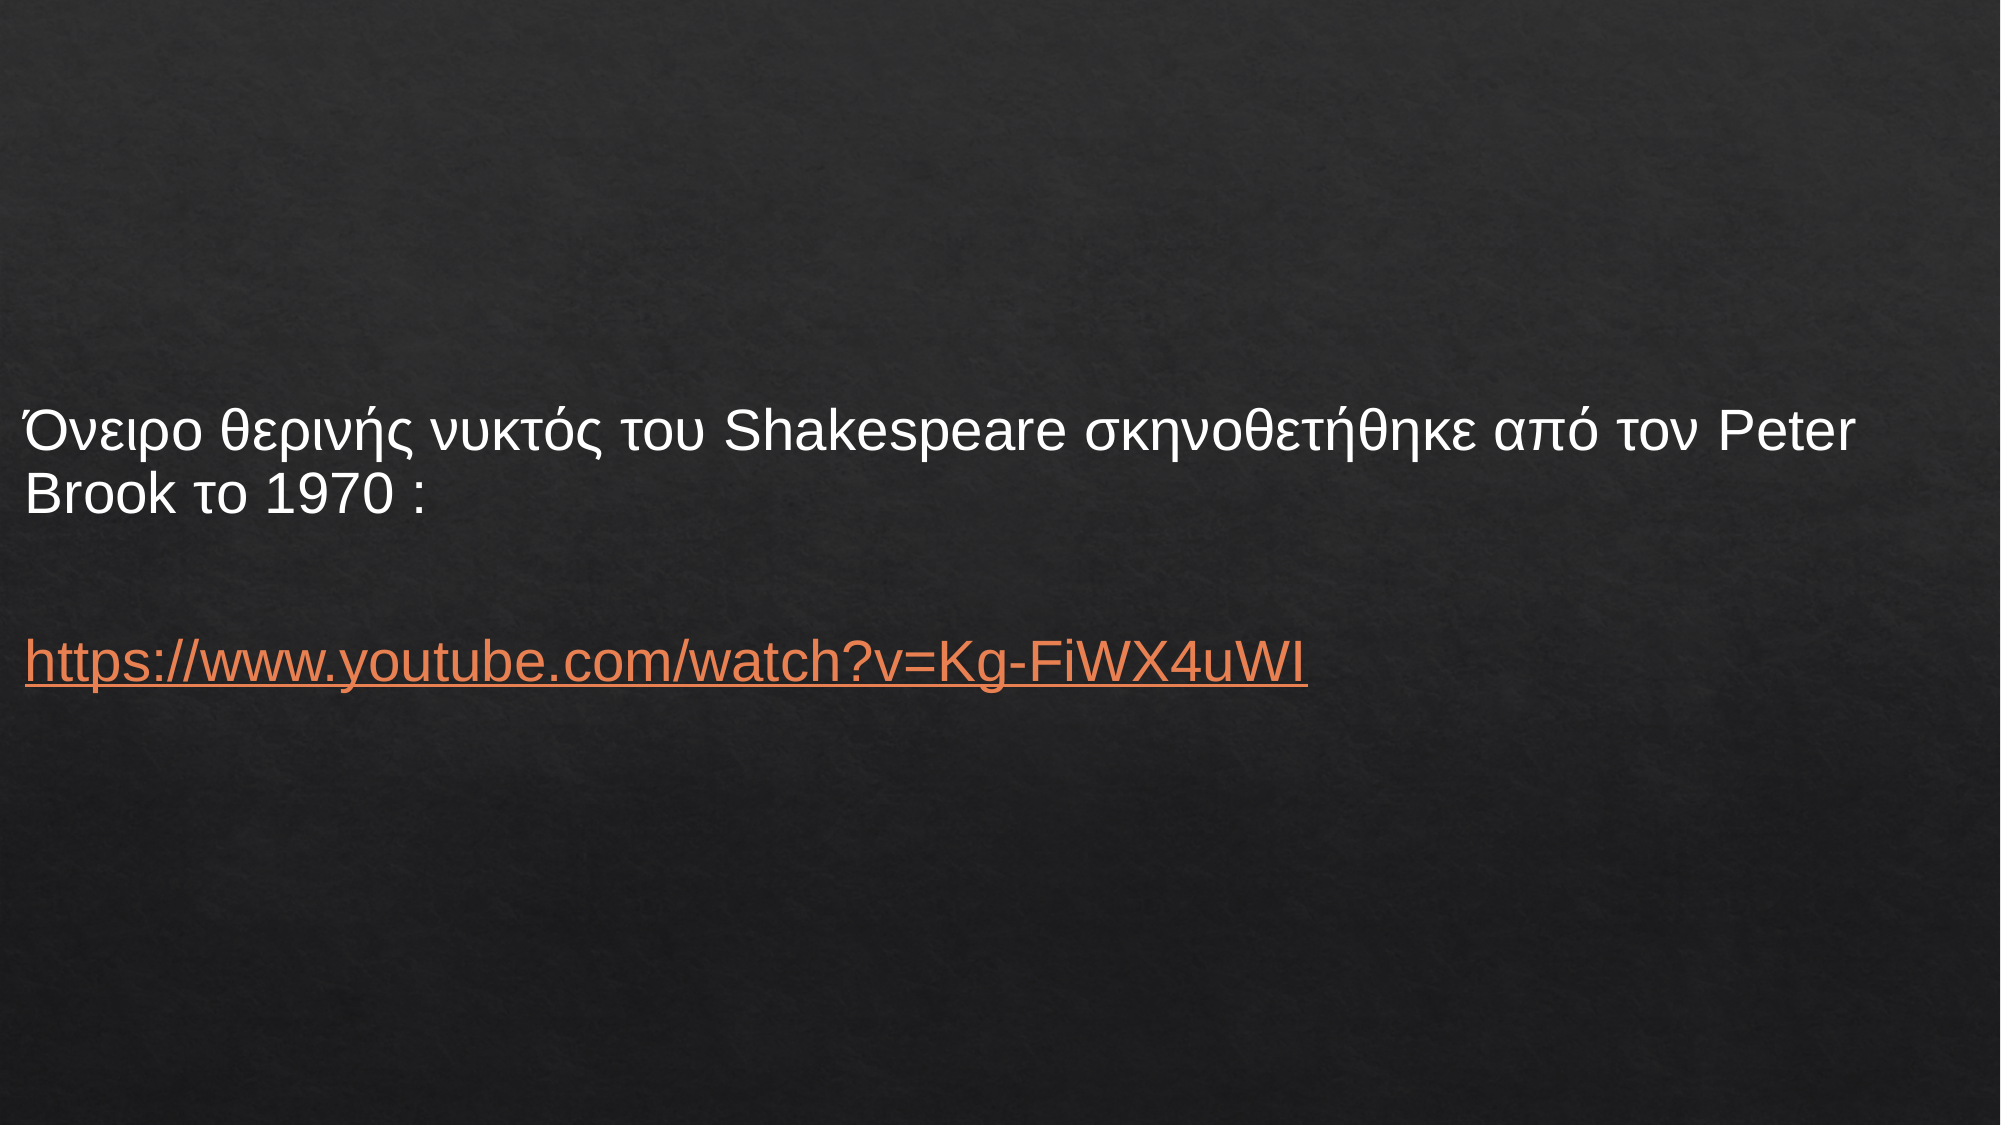

# Όνειρο θερινής νυκτός του Shakespeare σκηνοθετήθηκε από τον Peter Brook το 1970 :

https://www.youtube.com/watch?v=Kg-FiWX4uWI